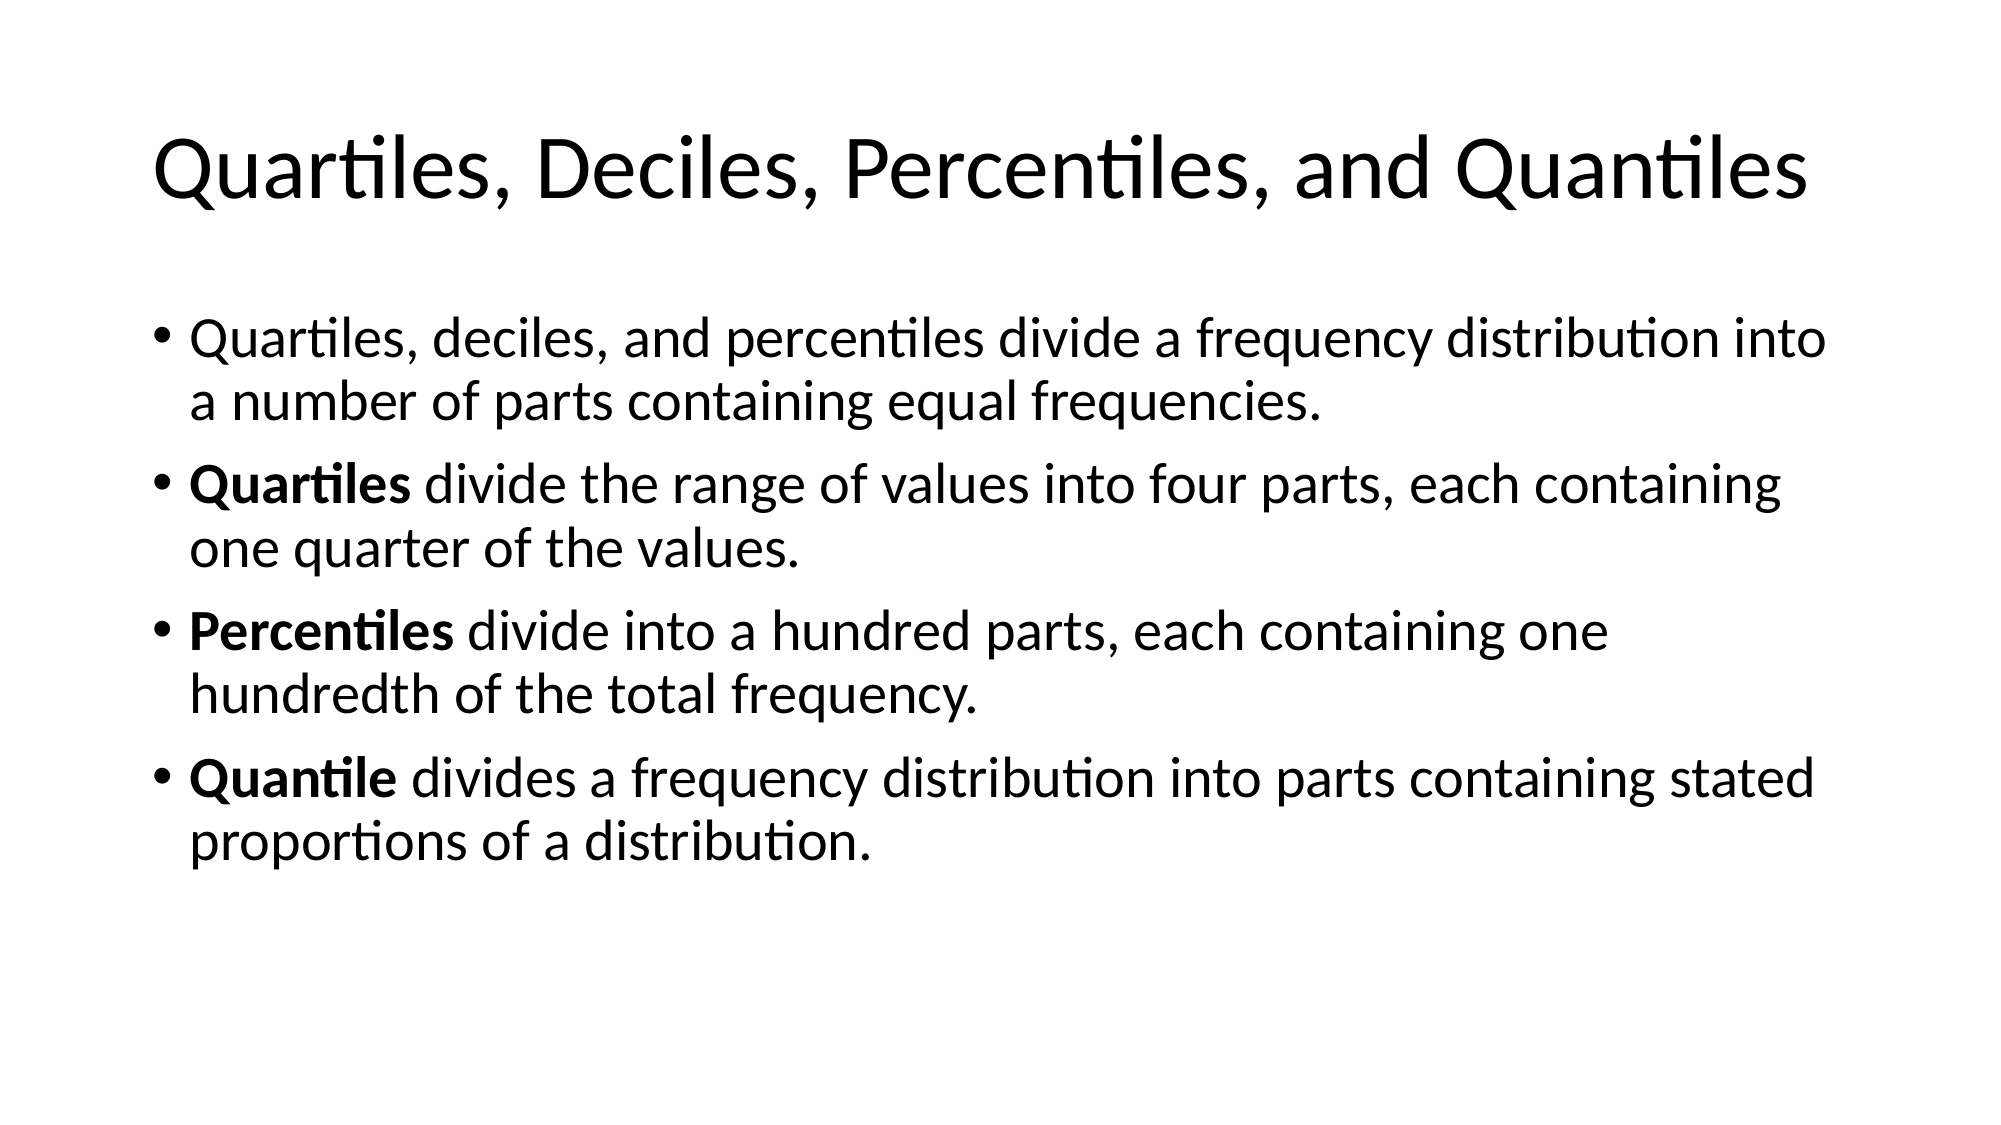

# Quartiles, Deciles, Percentiles, and Quantiles
Quartiles, deciles, and percentiles divide a frequency distribution into a number of parts containing equal frequencies.
Quartiles divide the range of values into four parts, each containing one quarter of the values.
Percentiles divide into a hundred parts, each containing one hundredth of the total frequency.
Quantile divides a frequency distribution into parts containing stated proportions of a distribution.